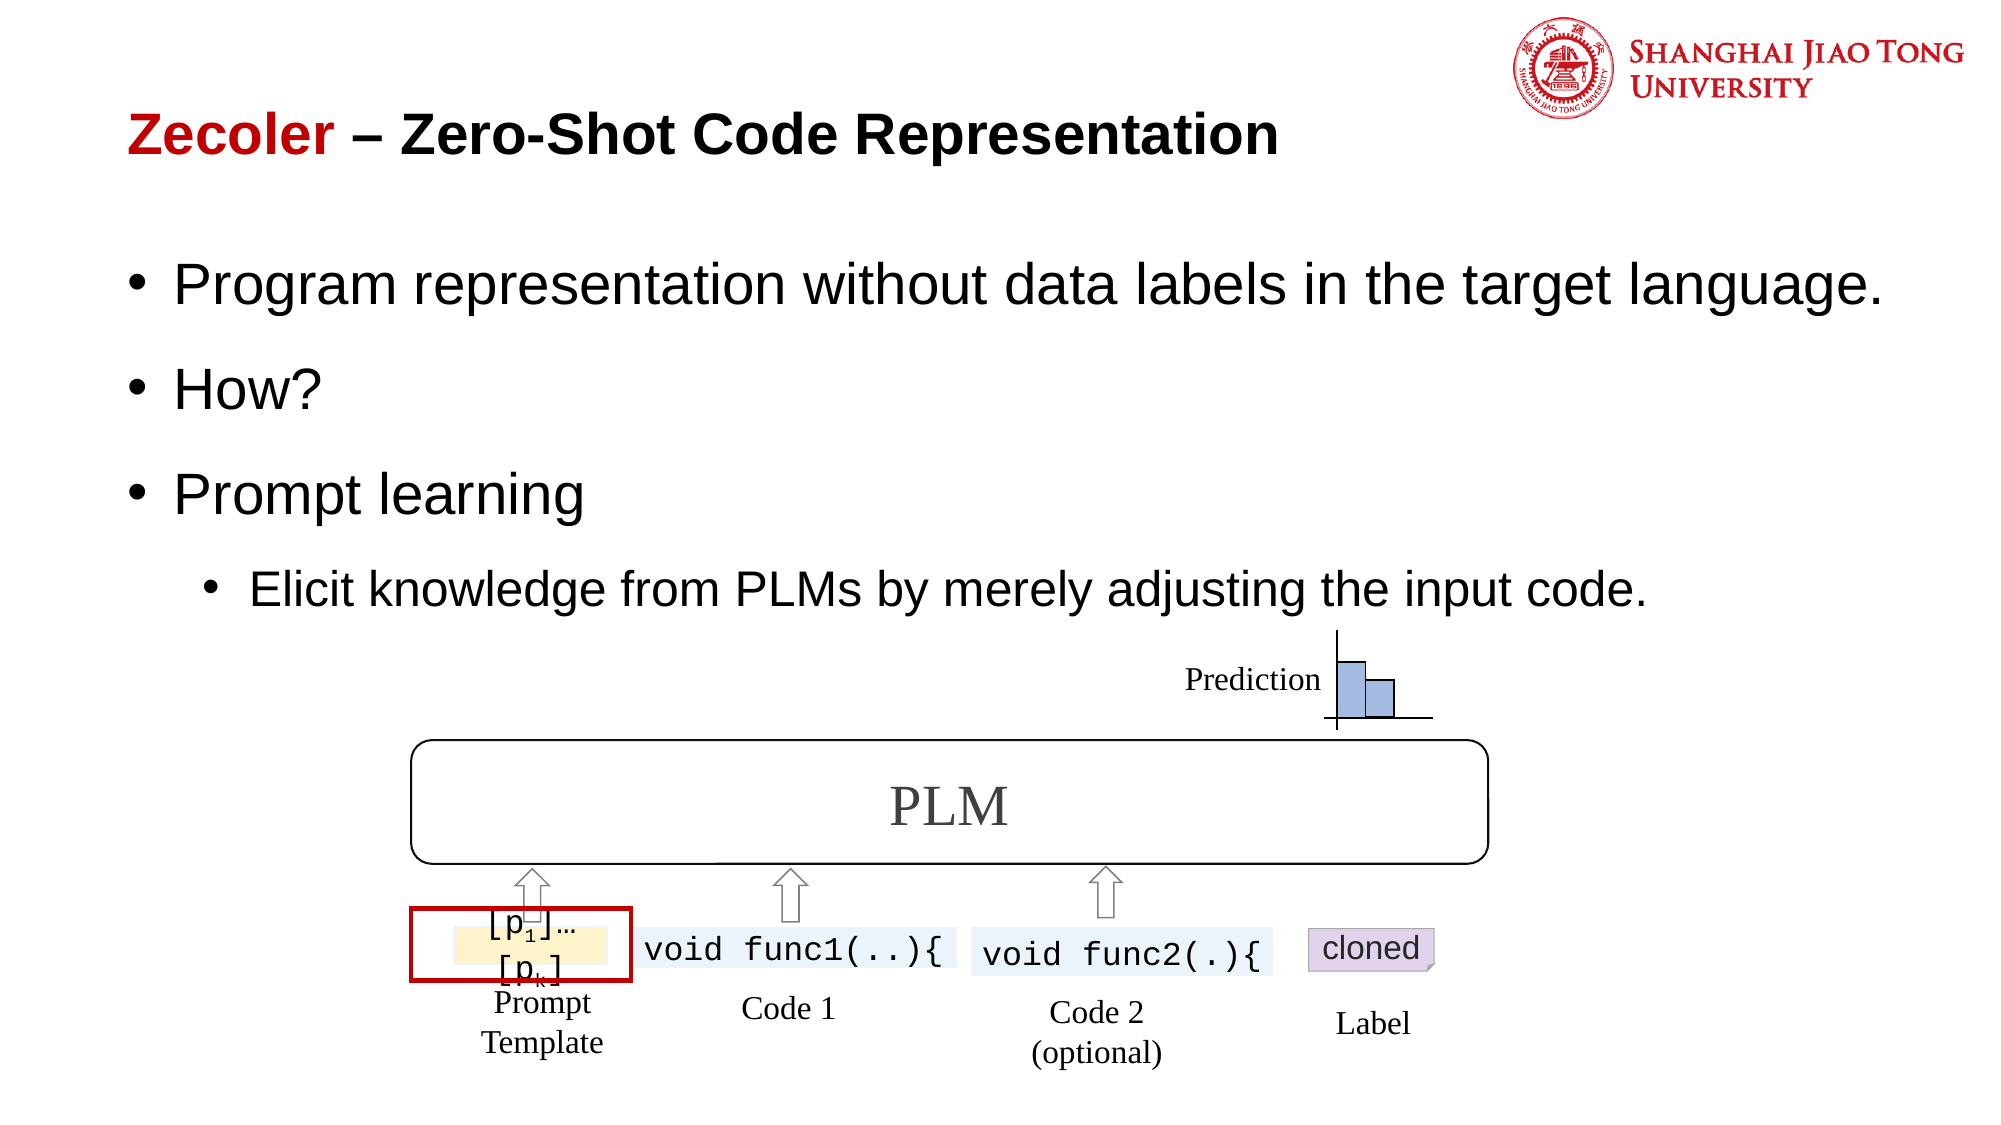

# Zecoler – Zero-Shot Code Representation
Program representation without data labels in the target language.
How?
Prompt learning
Elicit knowledge from PLMs by merely adjusting the input code.

Prediction
PLM

[p1]…[pk]
void func1(..){
void func2(.){
cloned
Code 1
Prompt Template
Code 2
(optional)
Label